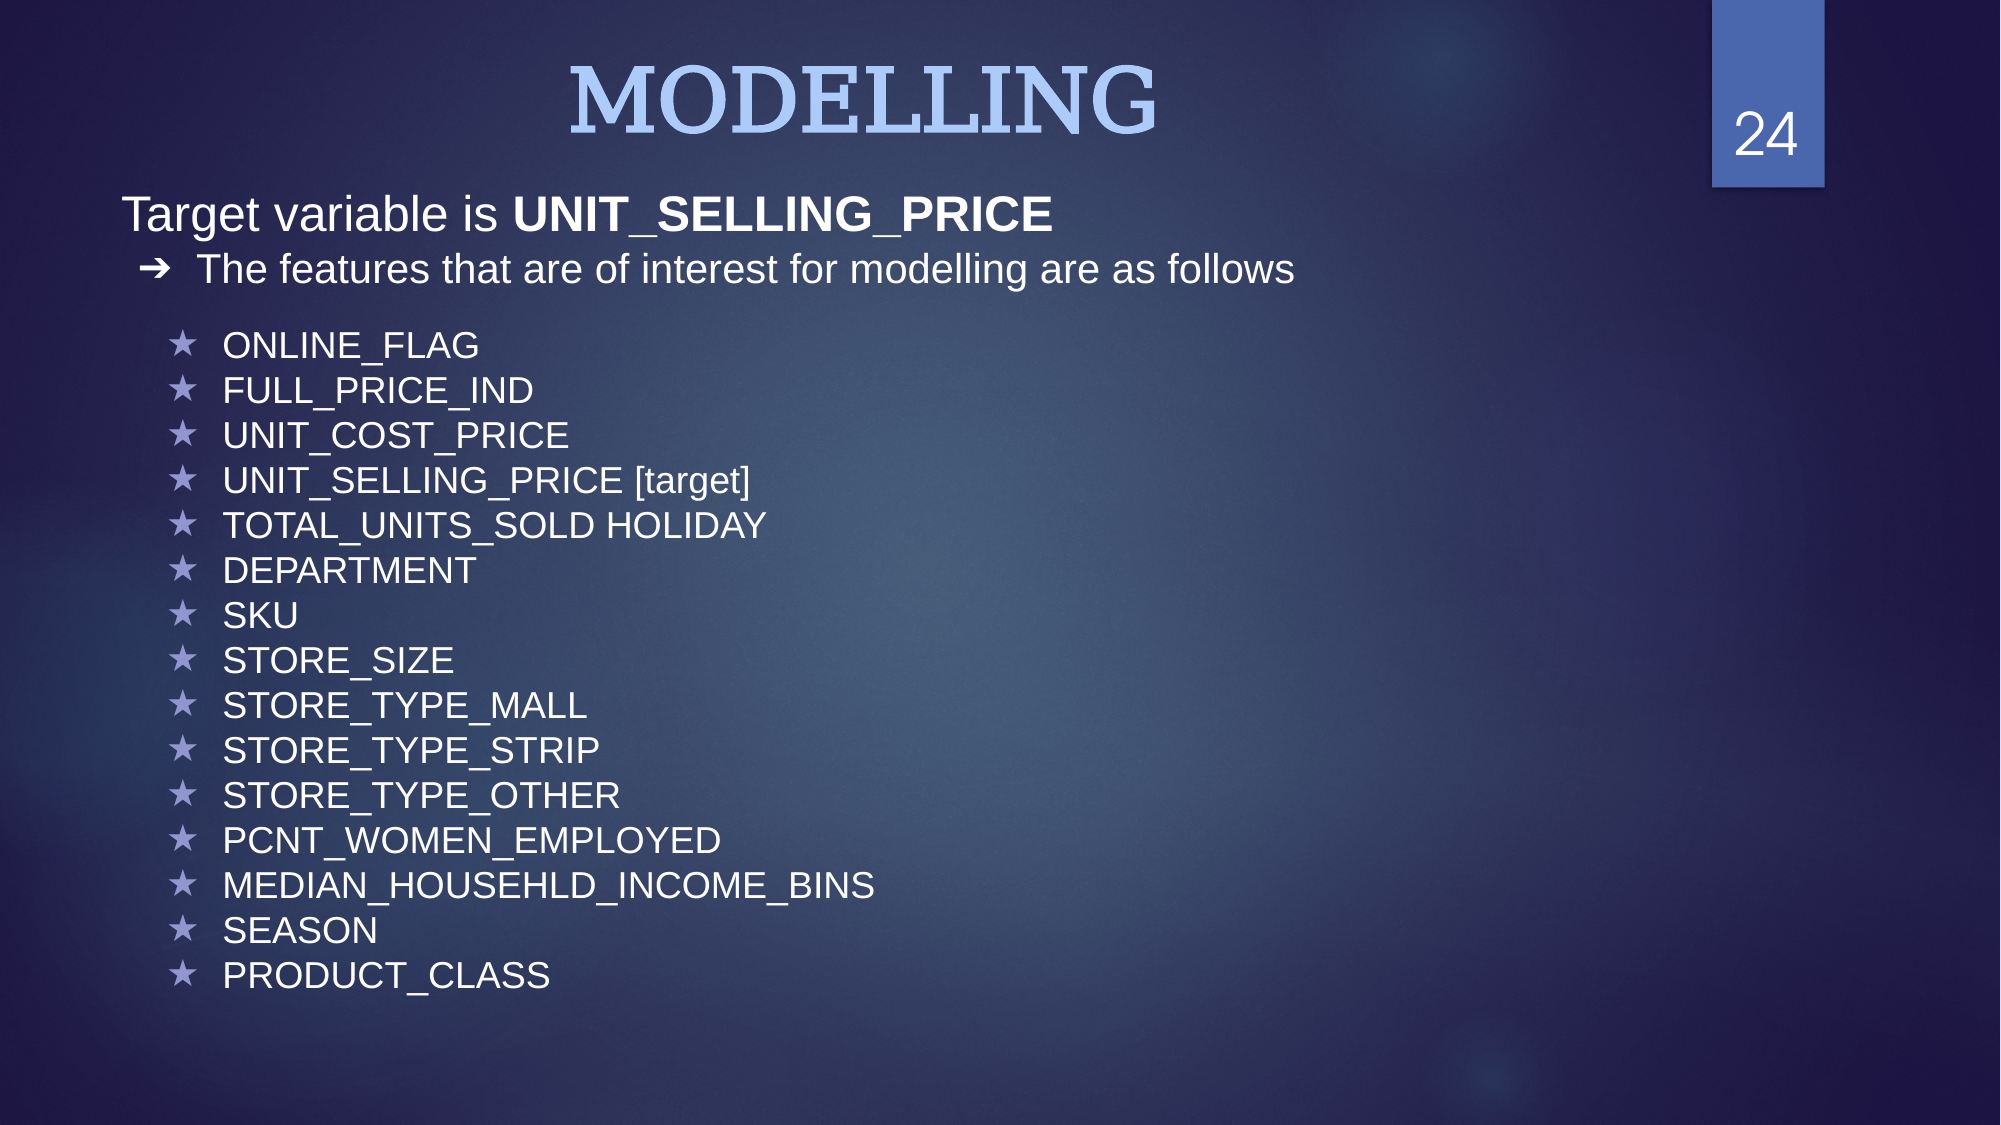

MODELLING

24
# Target variable is UNIT_SELLING_PRICE
The features that are of interest for modelling are as follows
ONLINE_FLAG
FULL_PRICE_IND
UNIT_COST_PRICE
UNIT_SELLING_PRICE [target]
TOTAL_UNITS_SOLD HOLIDAY
DEPARTMENT
SKU
STORE_SIZE
STORE_TYPE_MALL
STORE_TYPE_STRIP
STORE_TYPE_OTHER
PCNT_WOMEN_EMPLOYED
MEDIAN_HOUSEHLD_INCOME_BINS
SEASON
PRODUCT_CLASS